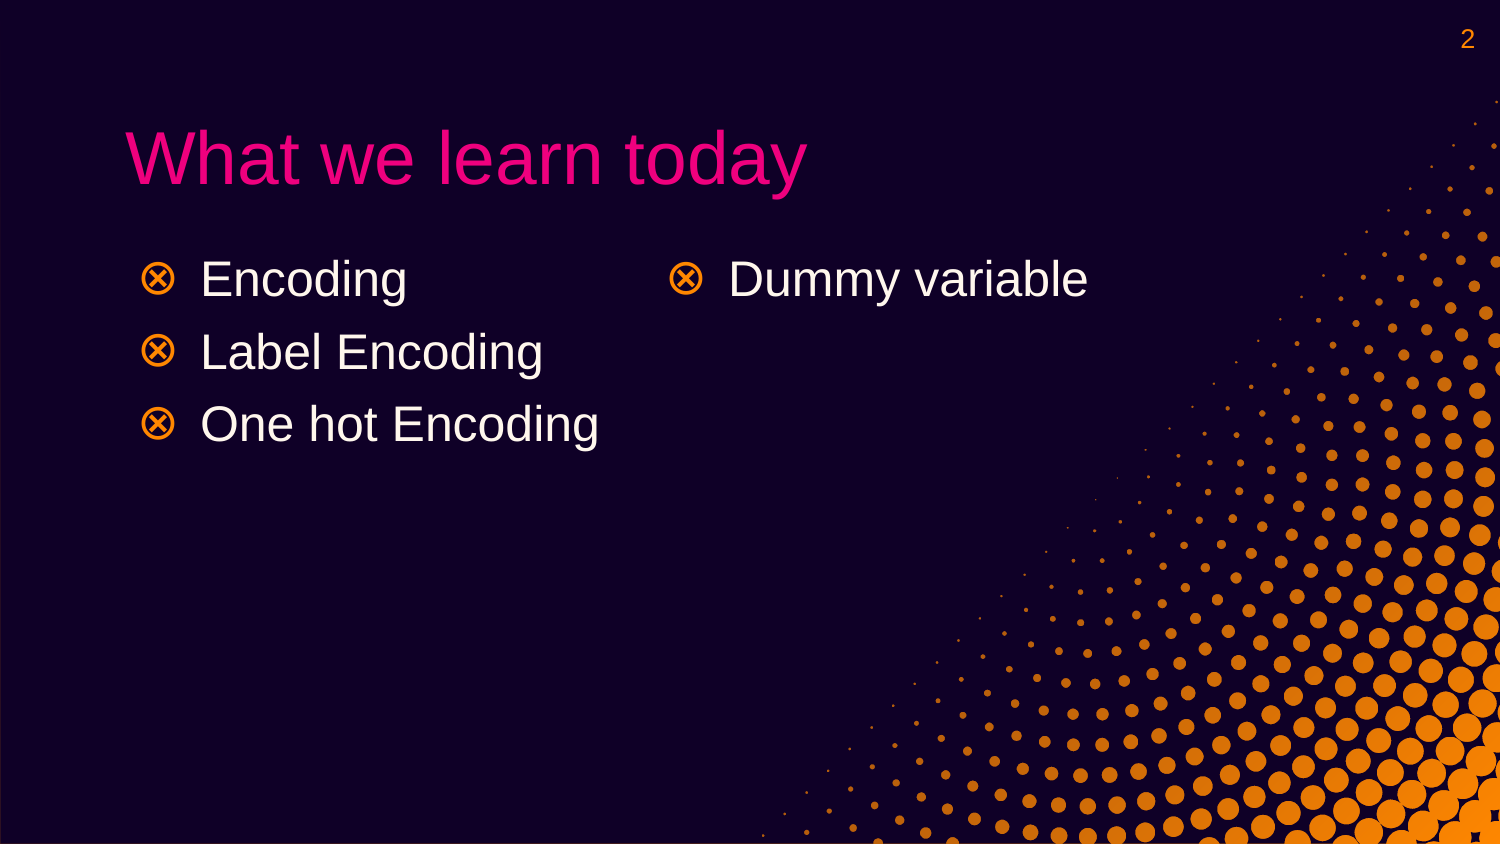

2
# What we learn today
Encoding
Label Encoding
One hot Encoding
Dummy variable